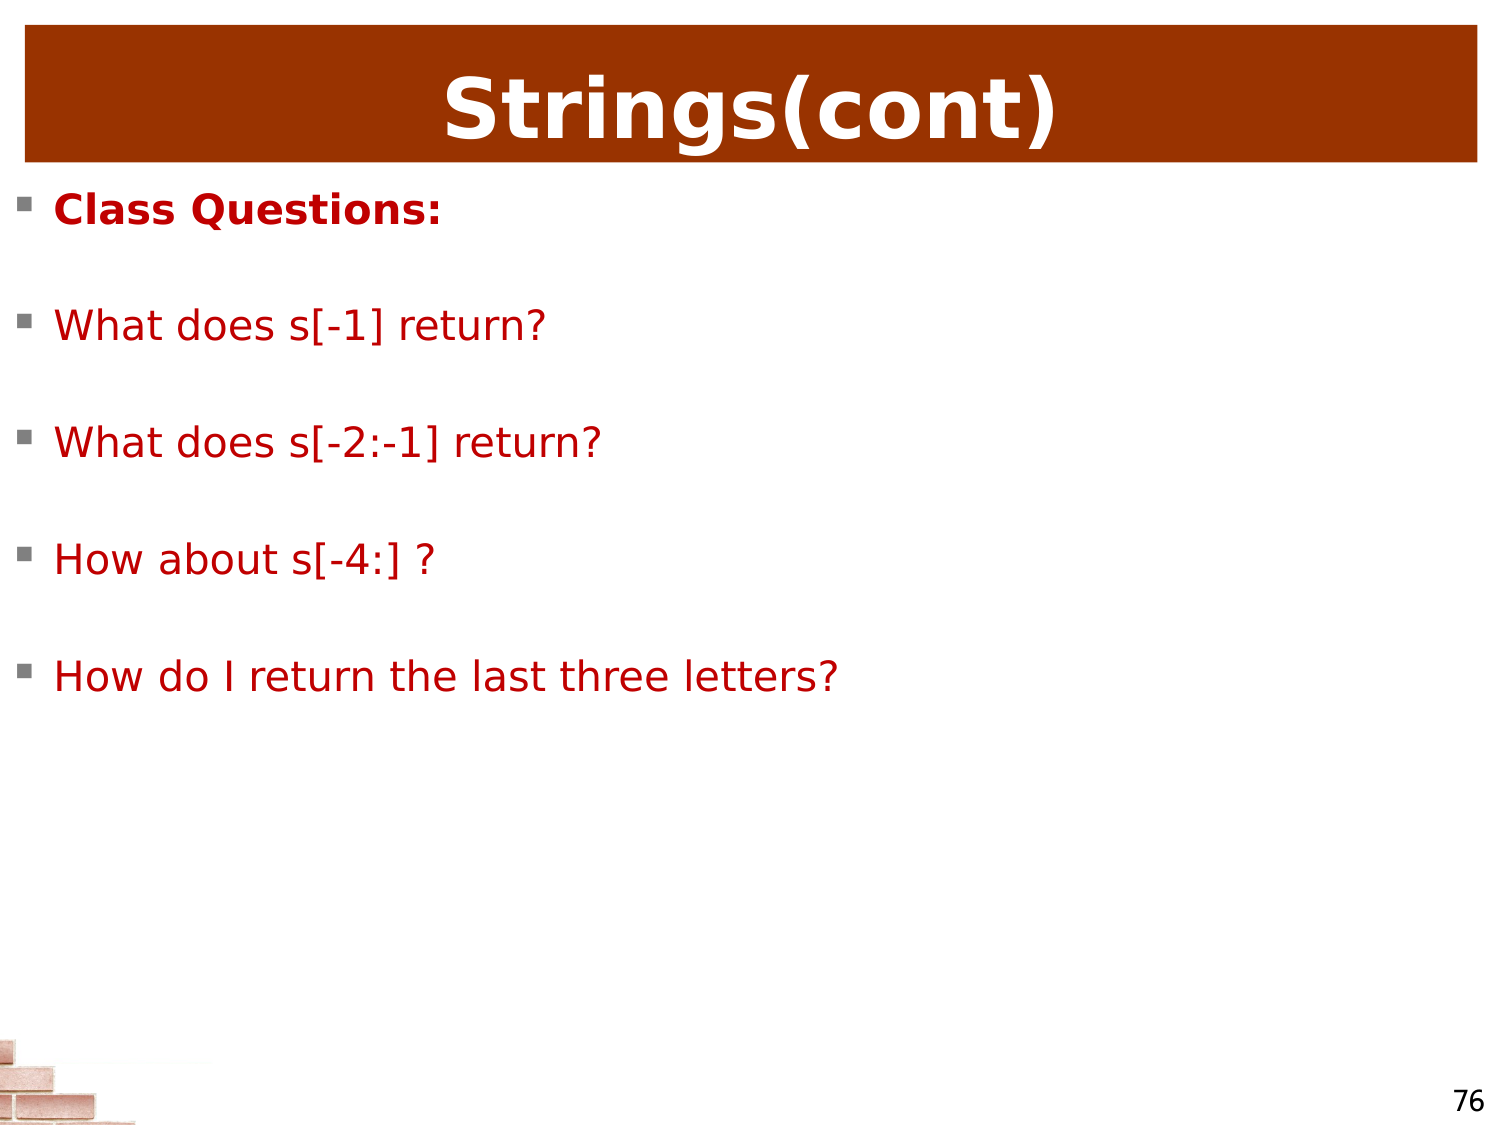

# Strings(cont)
Class Questions:

What does s[-1] return?

What does s[-2:-1] return?

How about s[-4:] ?

How do I return the last three letters?

76